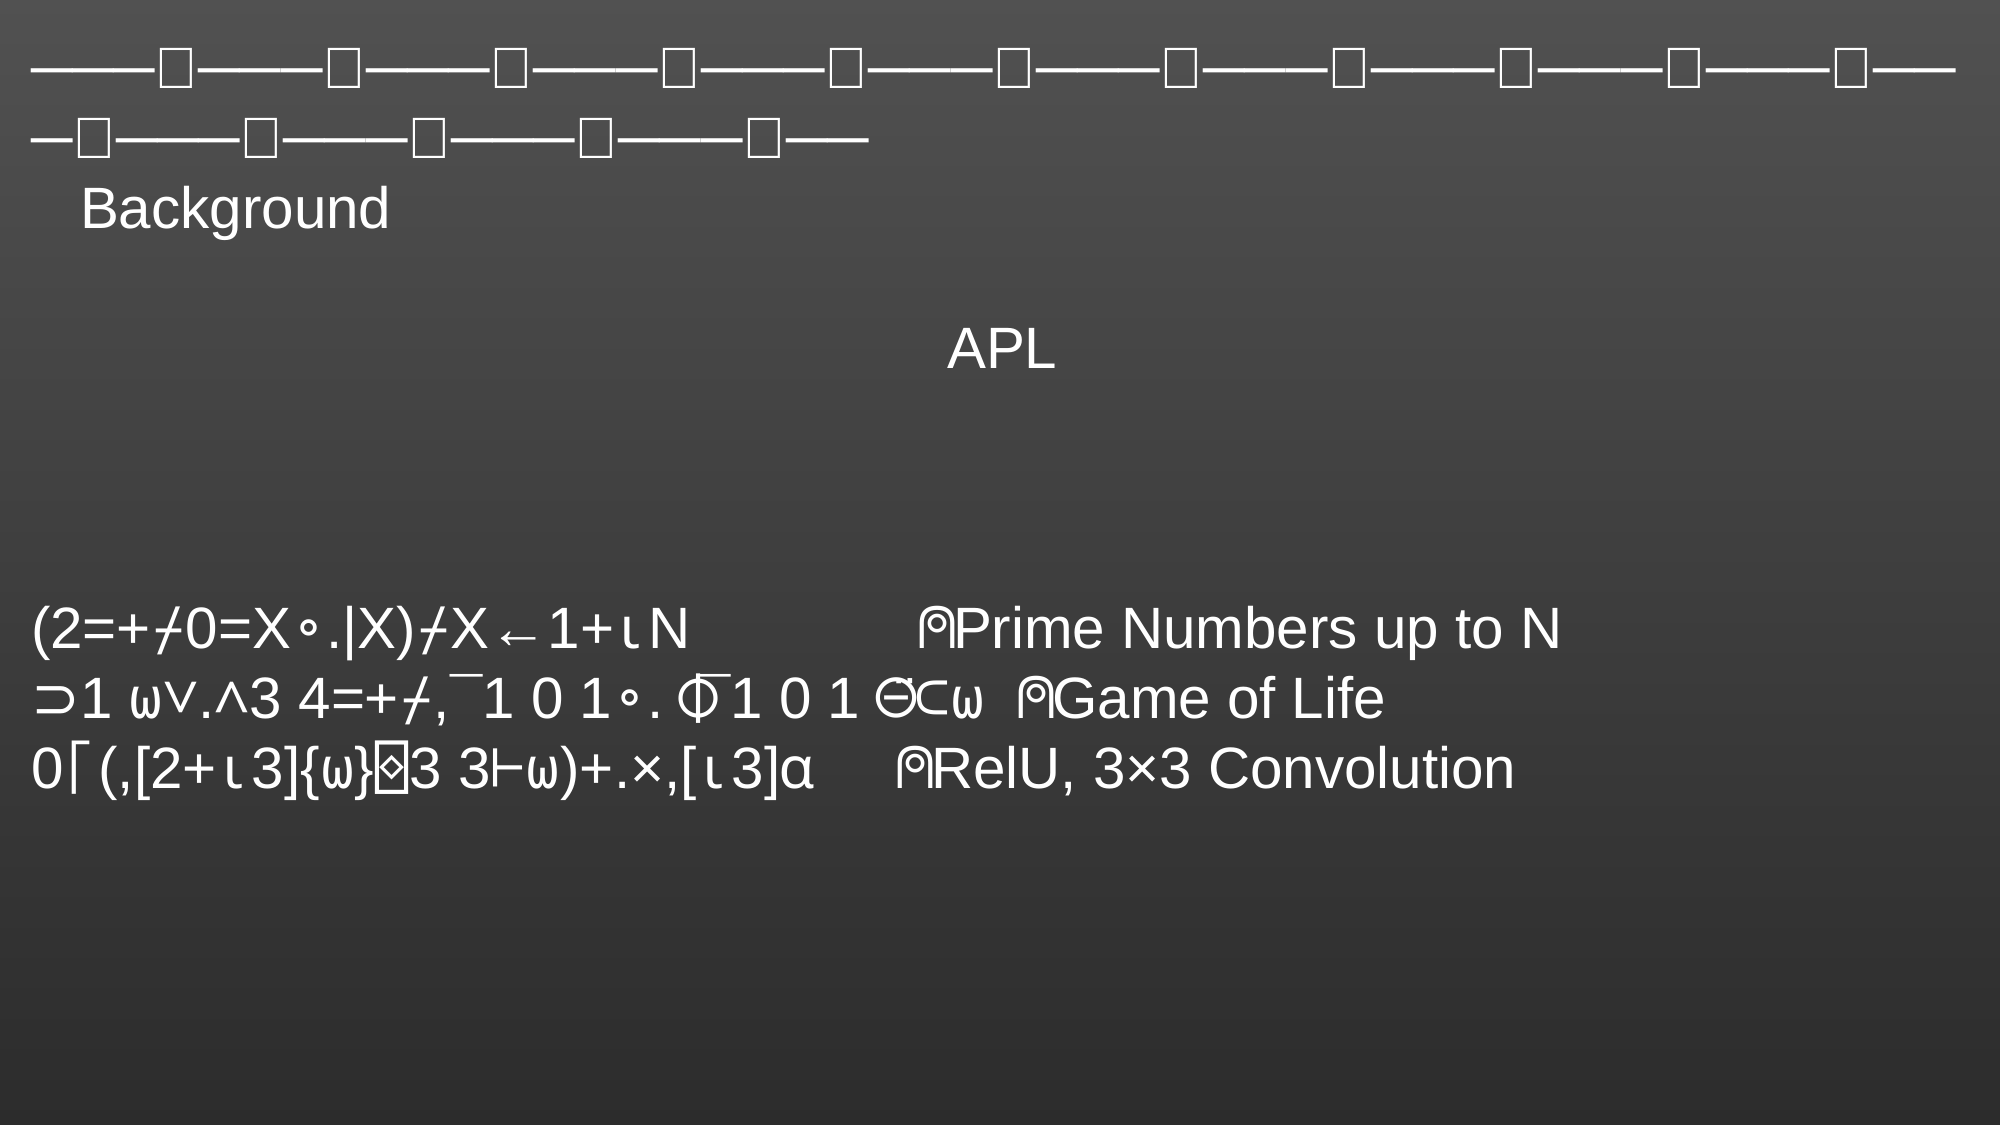

───􀓥───􀓢───􀓢───􀓢───􀓢───􀓢───􀓢───􀓢───􀓢───􀓢───􀓢───􀓢───􀓢───􀓢───􀓢───􀓢──
   Background

APL

(2=+⌿0=X∘.|X)⌿X←1+⍳N             ⍝ Prime Numbers up to N
⊃1 ⍵∨.∧3 4=+⌿,¯1 0 1∘.⌽¯1 0 1⊖¨⊂⍵ ⍝ Game of Life
0⌈(,[2+⍳3]{⍵}⌺3 3⊢⍵)+.×,[⍳3]⍺    ⍝ RelU, 3×3 Convolution